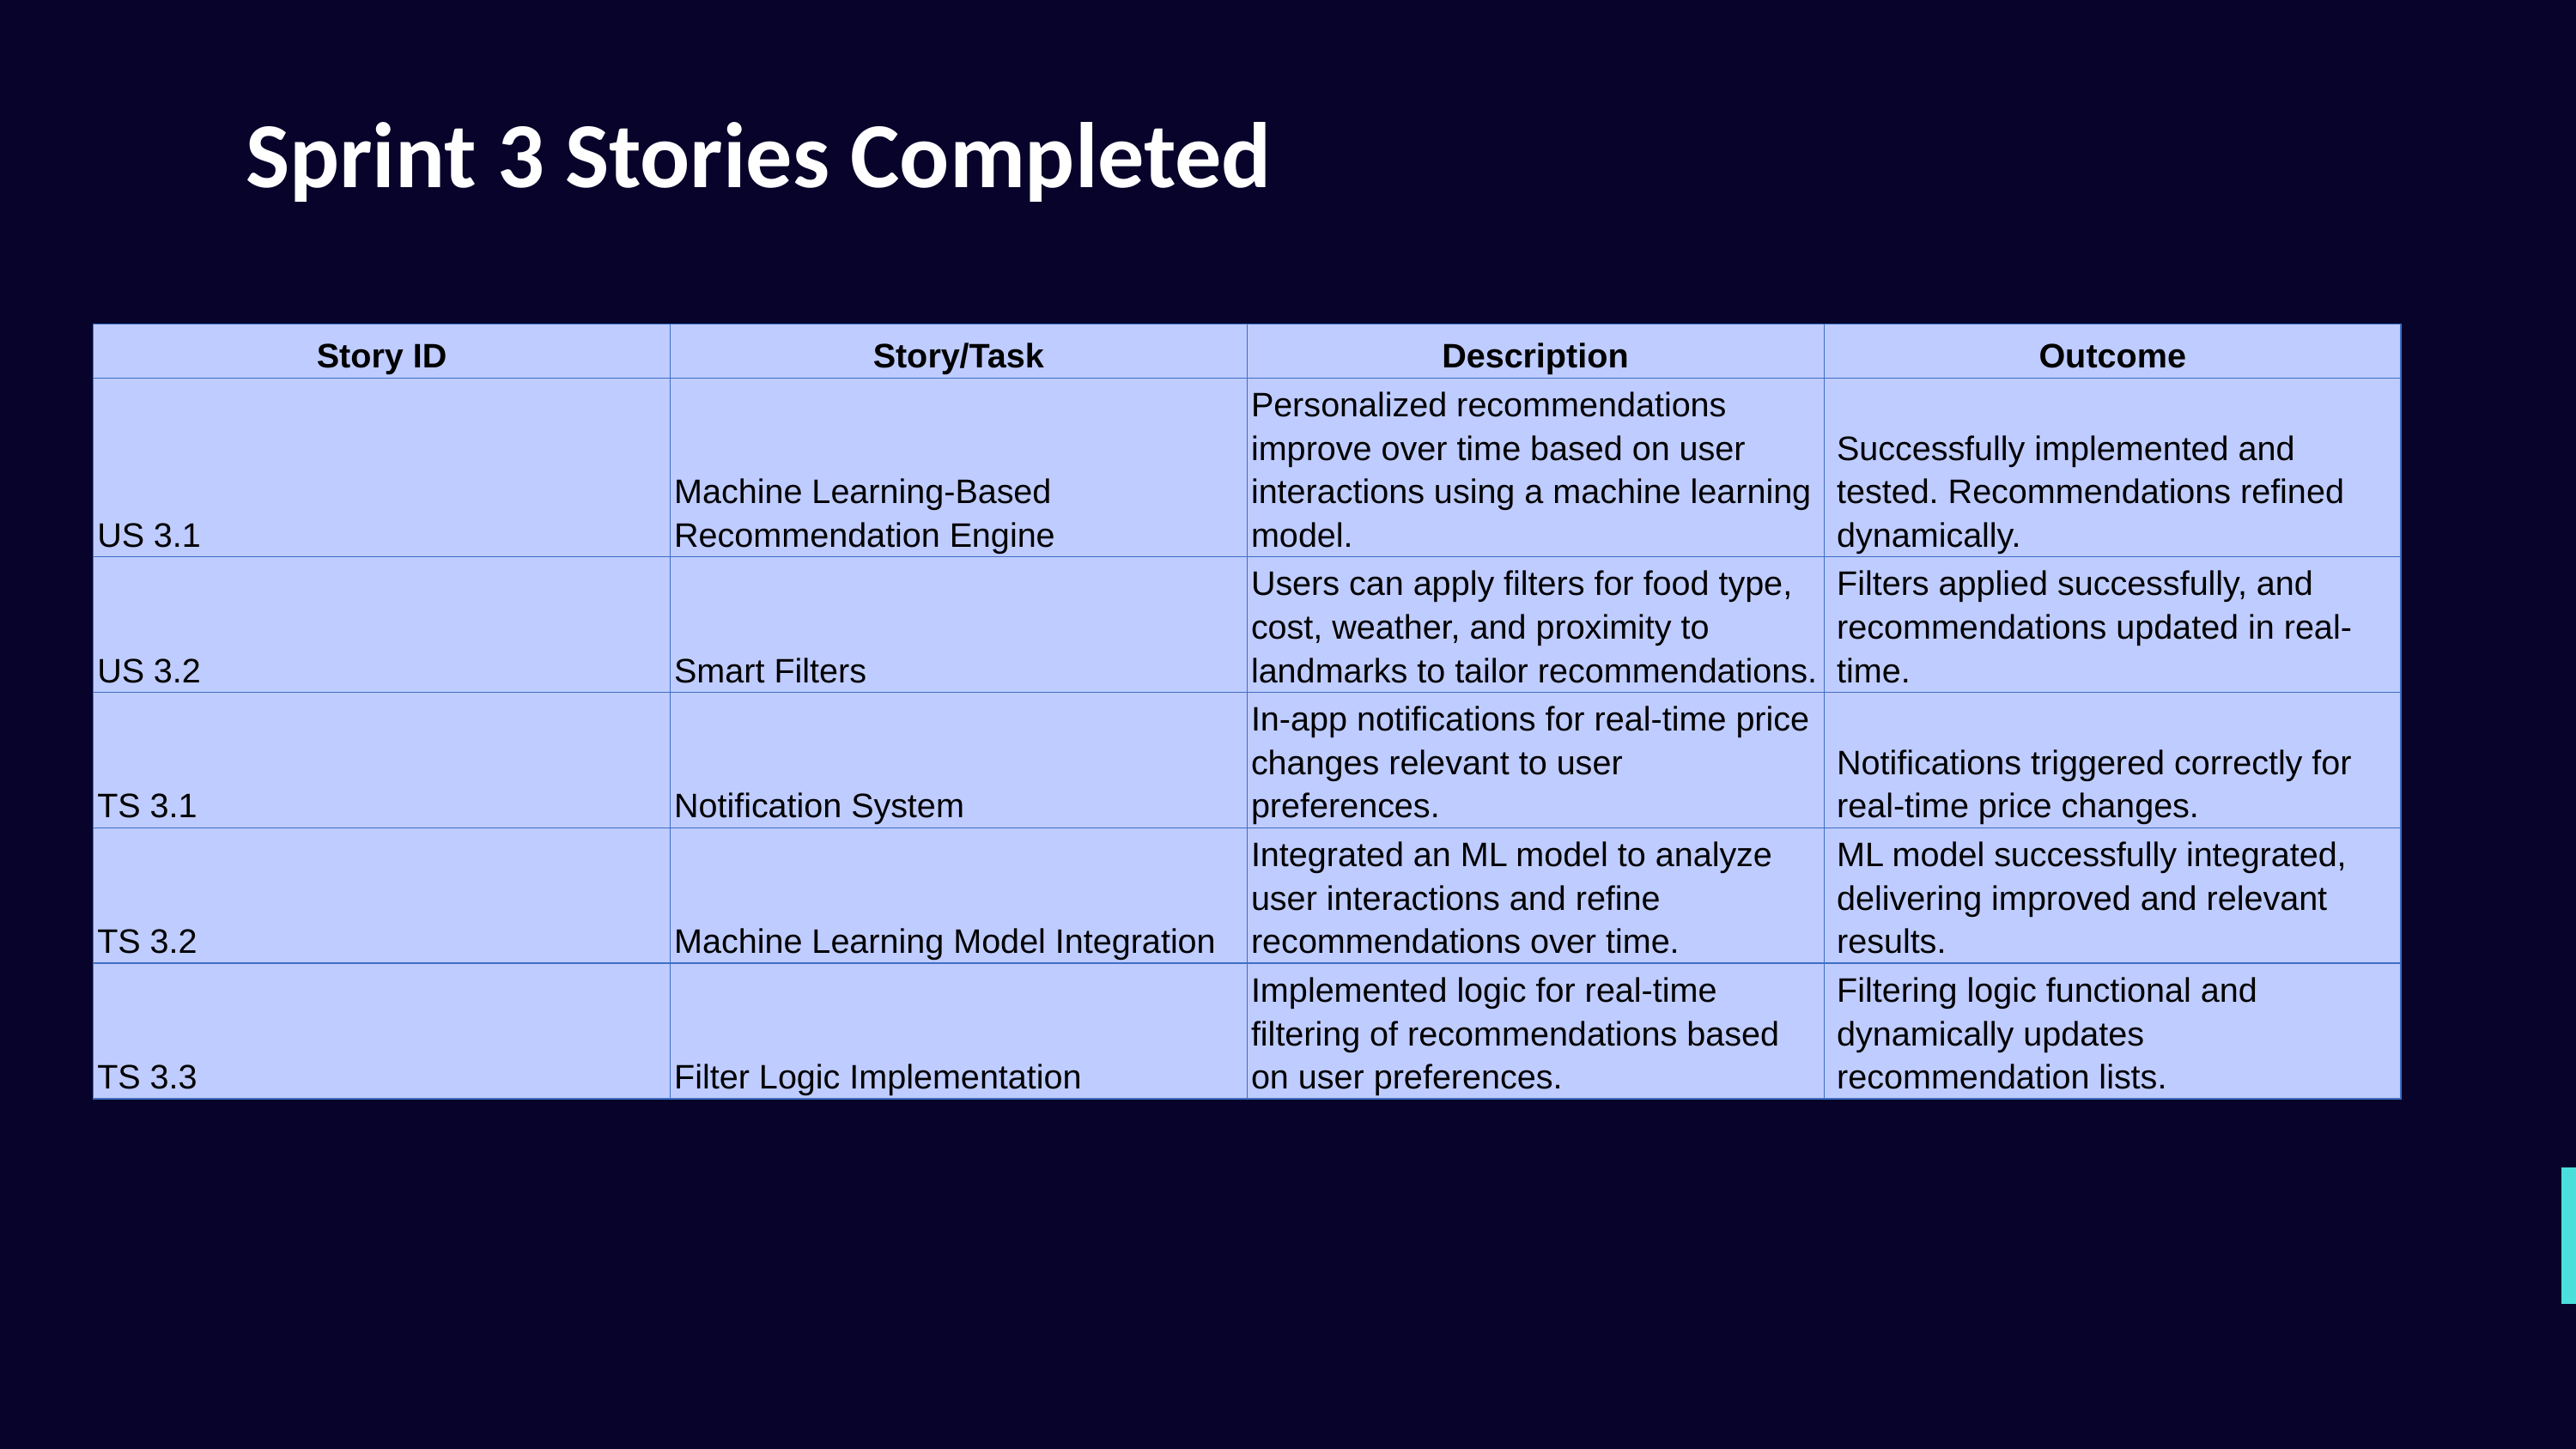

Sprint 3 Stories Completed
| Story ID | Story/Task | Description | Outcome |
| --- | --- | --- | --- |
| US 3.1 | Machine Learning-Based Recommendation Engine | Personalized recommendations improve over time based on user interactions using a machine learning model. | Successfully implemented and tested. Recommendations refined dynamically. |
| US 3.2 | Smart Filters | Users can apply filters for food type, cost, weather, and proximity to landmarks to tailor recommendations. | Filters applied successfully, and recommendations updated in real-time. |
| TS 3.1 | Notification System | In-app notifications for real-time price changes relevant to user preferences. | Notifications triggered correctly for real-time price changes. |
| TS 3.2 | Machine Learning Model Integration | Integrated an ML model to analyze user interactions and refine recommendations over time. | ML model successfully integrated, delivering improved and relevant results. |
| TS 3.3 | Filter Logic Implementation | Implemented logic for real-time filtering of recommendations based on user preferences. | Filtering logic functional and dynamically updates recommendation lists. |